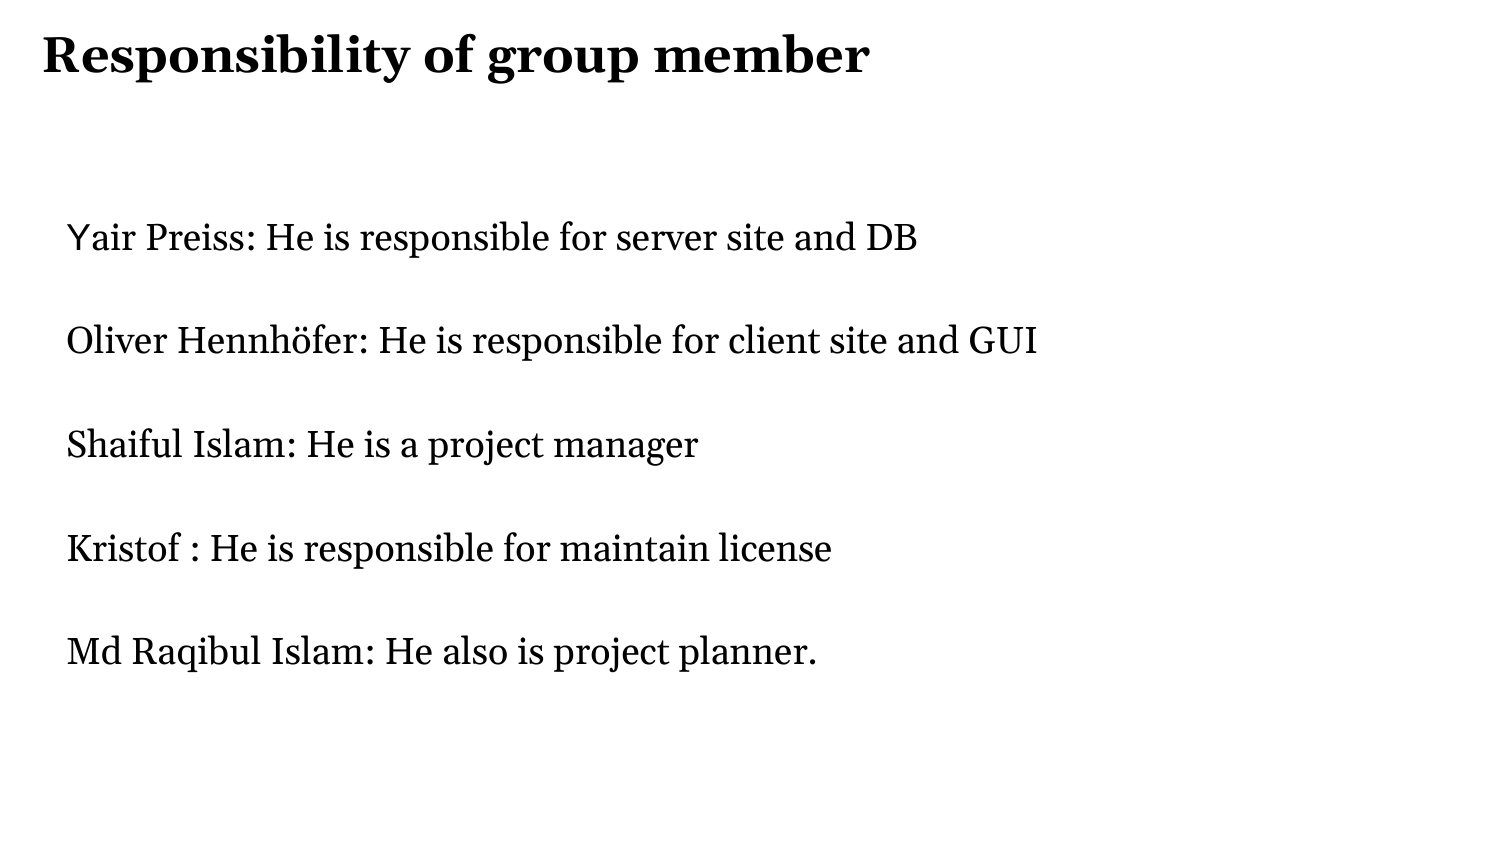

# Responsibility of group member
Yair Preiss: He is responsible for server site and DB

Oliver Hennhöfer: He is responsible for client site and GUI

Shaiful Islam: He is a project manager

Kristof : He is responsible for maintain license

Md Raqibul Islam: He also is project planner.